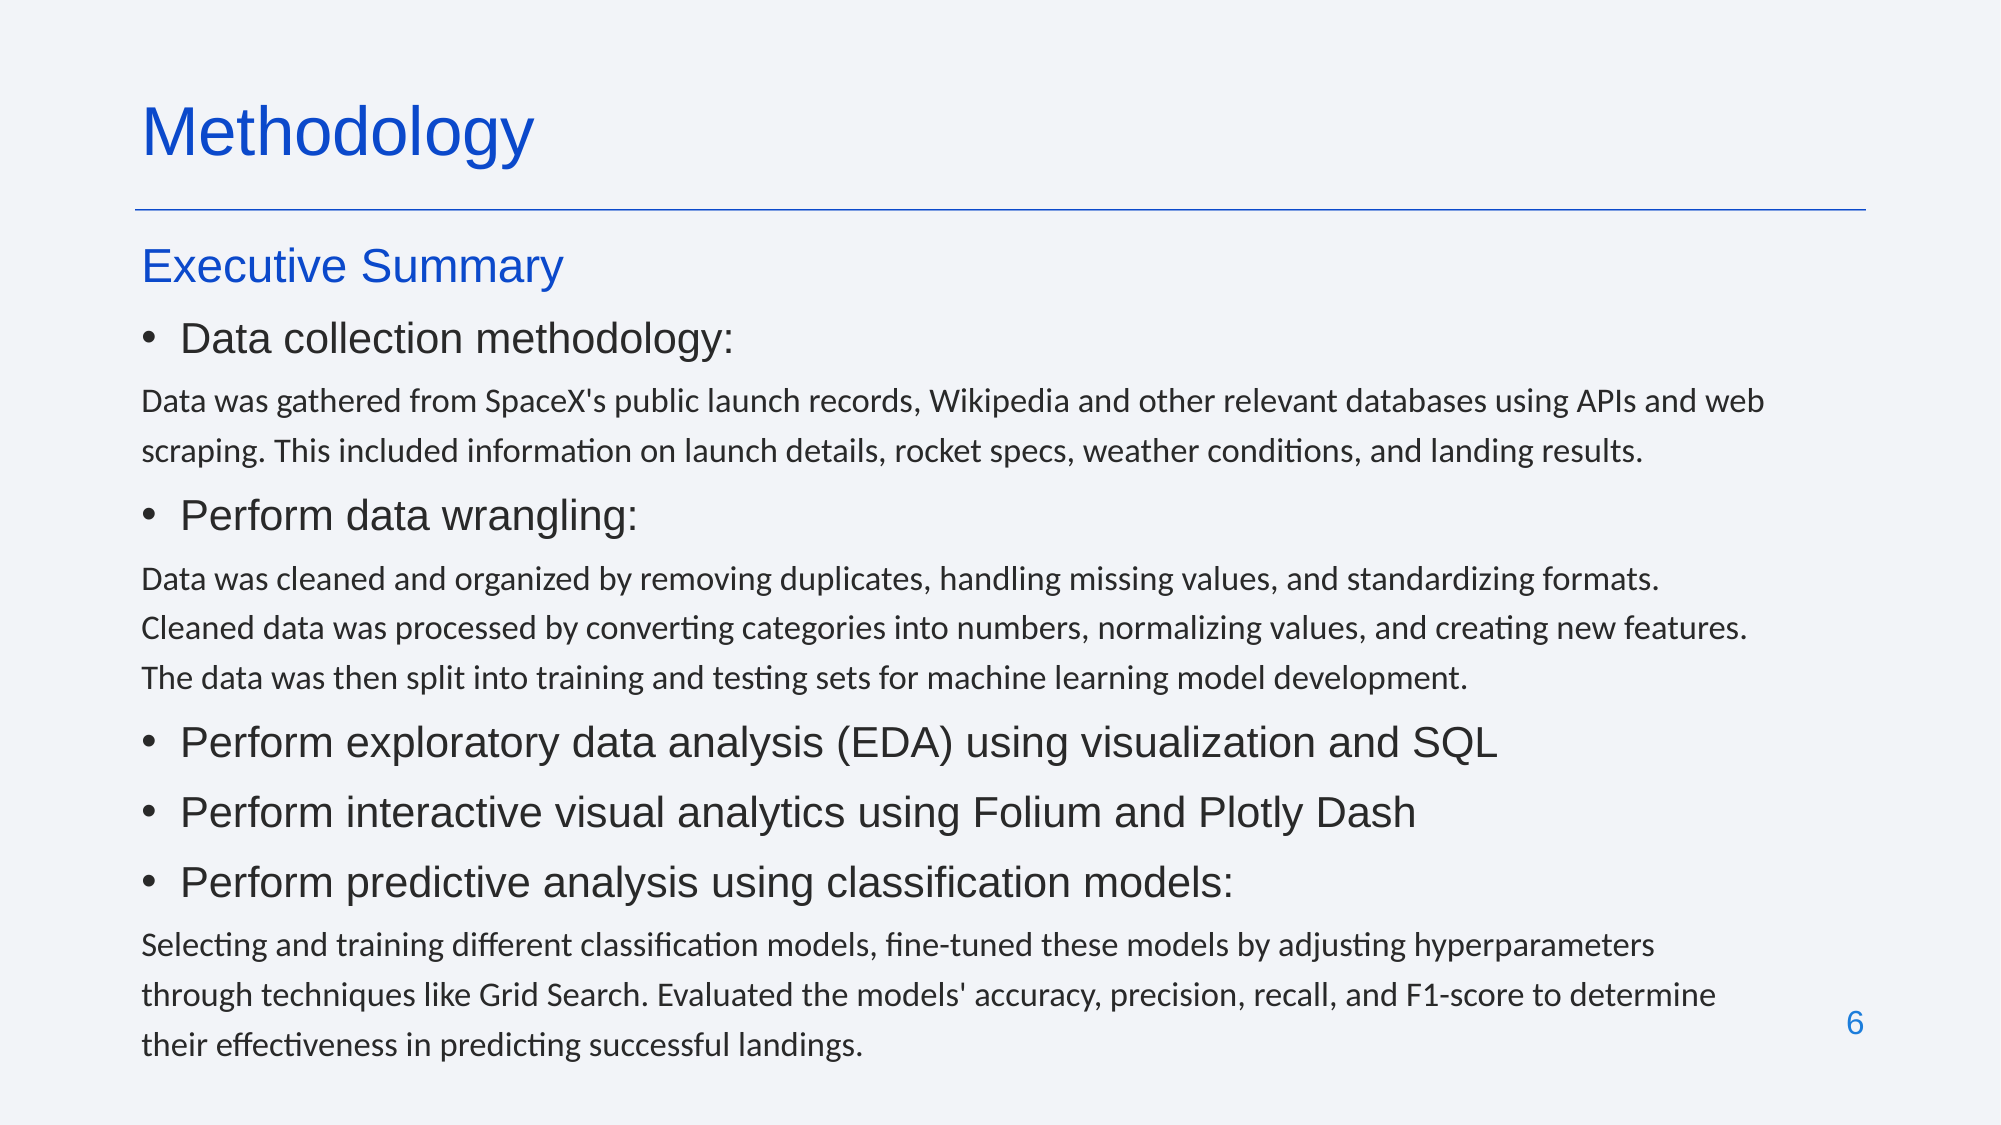

Methodology
Executive Summary
Data collection methodology:
Data was gathered from SpaceX's public launch records, Wikipedia and other relevant databases using APIs and web scraping. This included information on launch details, rocket specs, weather conditions, and landing results.
Perform data wrangling:
Data was cleaned and organized by removing duplicates, handling missing values, and standardizing formats. Cleaned data was processed by converting categories into numbers, normalizing values, and creating new features. The data was then split into training and testing sets for machine learning model development.
Perform exploratory data analysis (EDA) using visualization and SQL
Perform interactive visual analytics using Folium and Plotly Dash
Perform predictive analysis using classification models:
Selecting and training different classification models, fine-tuned these models by adjusting hyperparameters through techniques like Grid Search. Evaluated the models' accuracy, precision, recall, and F1-score to determine their effectiveness in predicting successful landings.

6